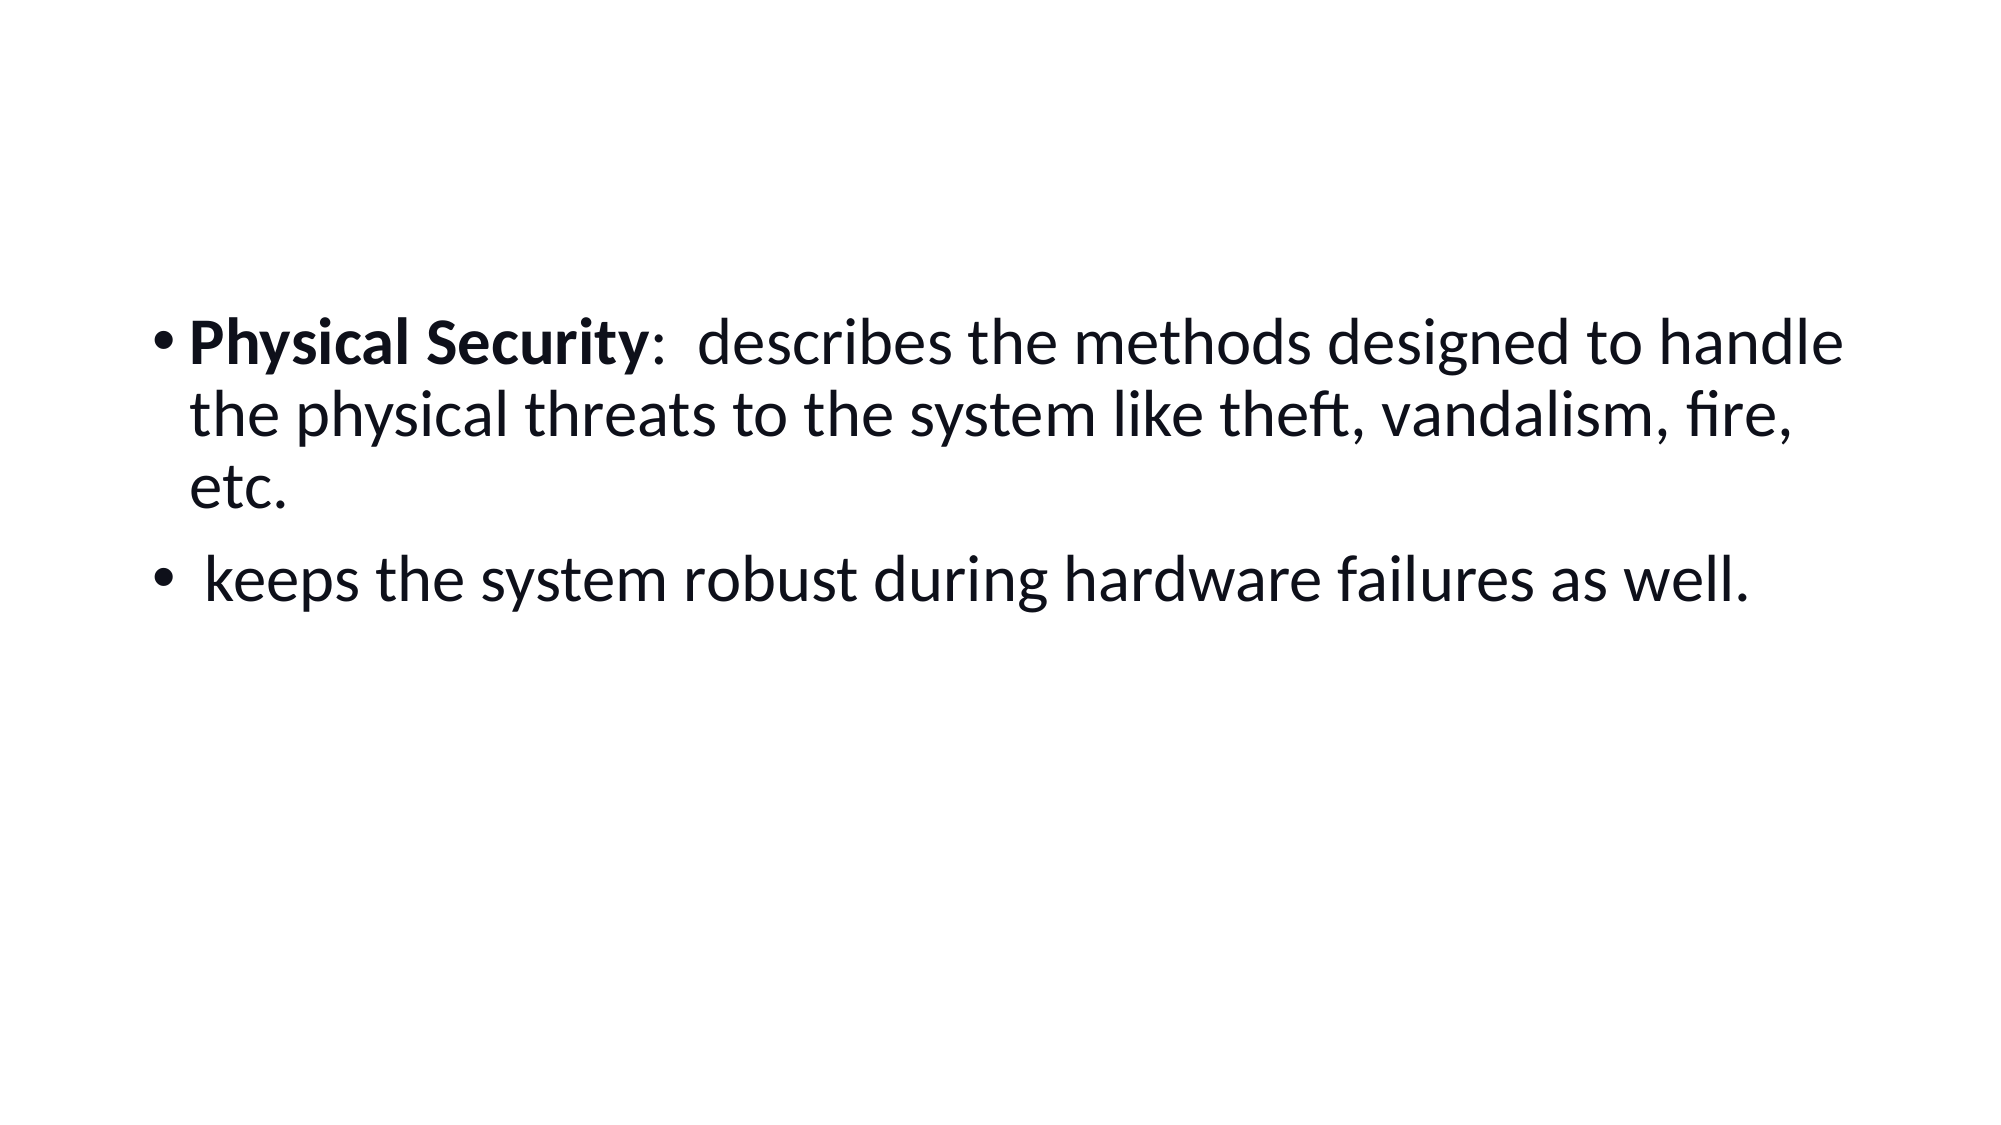

#
Physical Security:  describes the methods designed to handle the physical threats to the system like theft, vandalism, fire, etc.
 keeps the system robust during hardware failures as well.